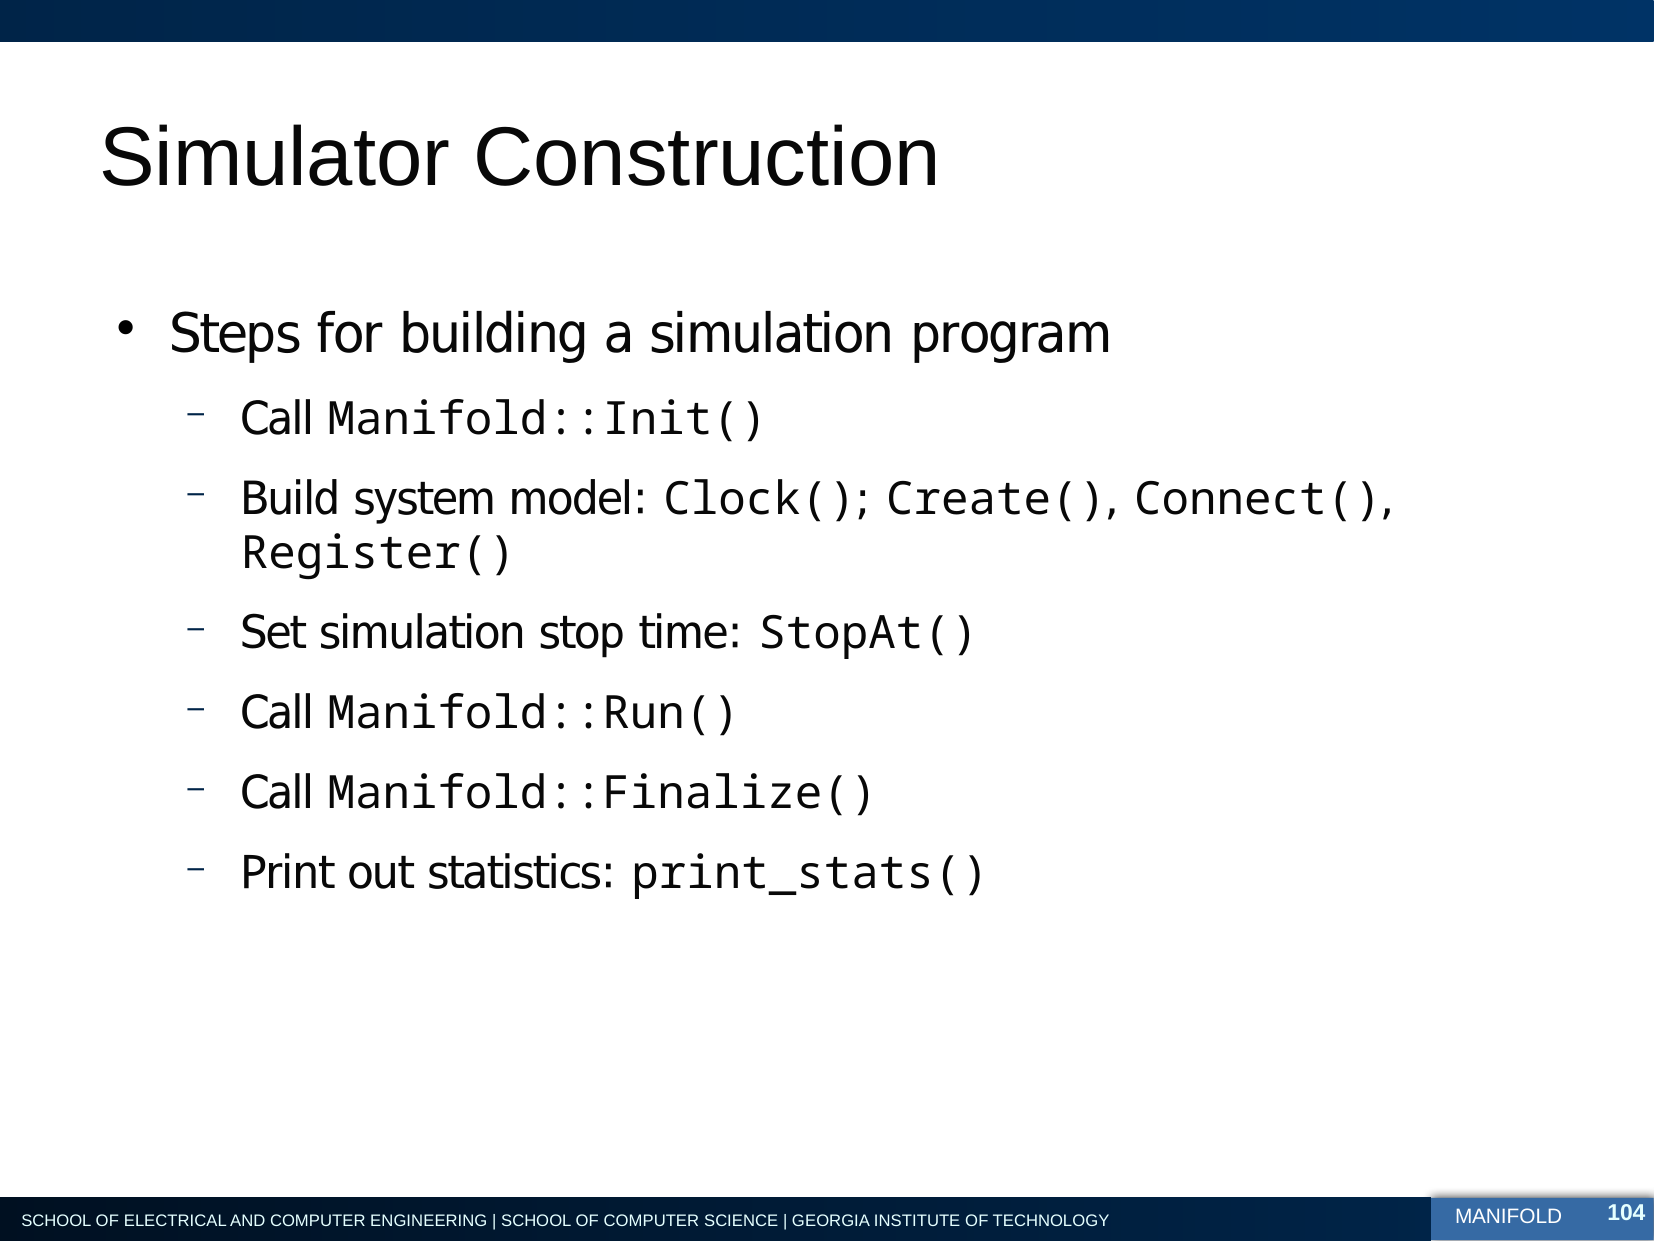

# Simulator Construction
Steps for building a simulation program
Call Manifold::Init()
Build system model: Clock(); Create(), Connect(), Register()
Set simulation stop time: StopAt()
Call Manifold::Run()
Call Manifold::Finalize()
Print out statistics: print_stats()
104